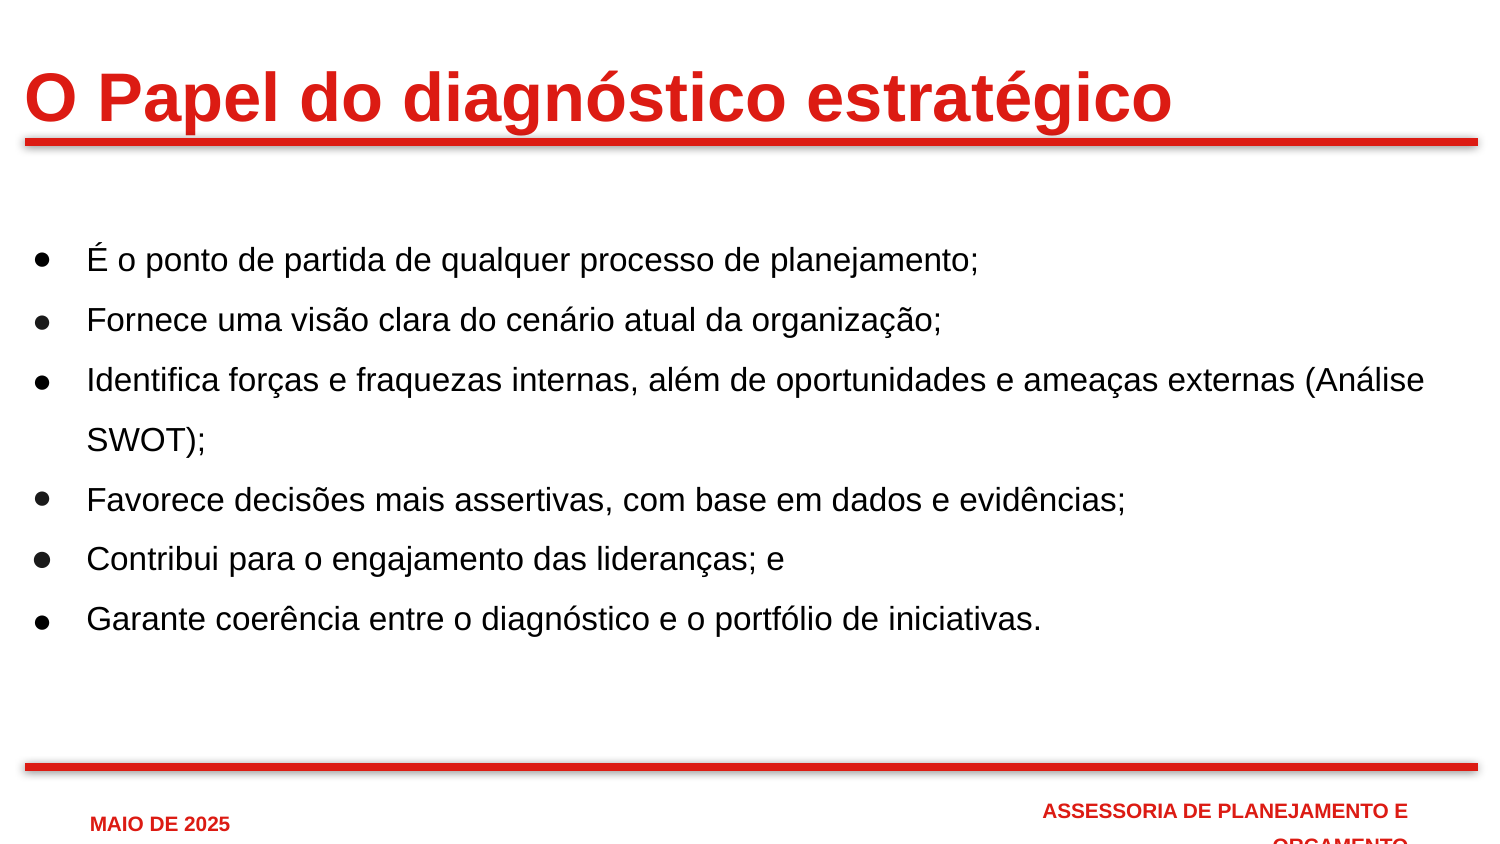

É o ponto de partida de qualquer processo de planejamento;
Fornece uma visão clara do cenário atual da organização;
Identifica forças e fraquezas internas, além de oportunidades e ameaças externas (Análise SWOT);
Favorece decisões mais assertivas, com base em dados e evidências;
Contribui para o engajamento das lideranças; e
Garante coerência entre o diagnóstico e o portfólio de iniciativas.

O Papel do diagnóstico estratégico

ASSESSORIA DE PLANEJAMENTO E ORÇAMENTO
MAIO DE 2025